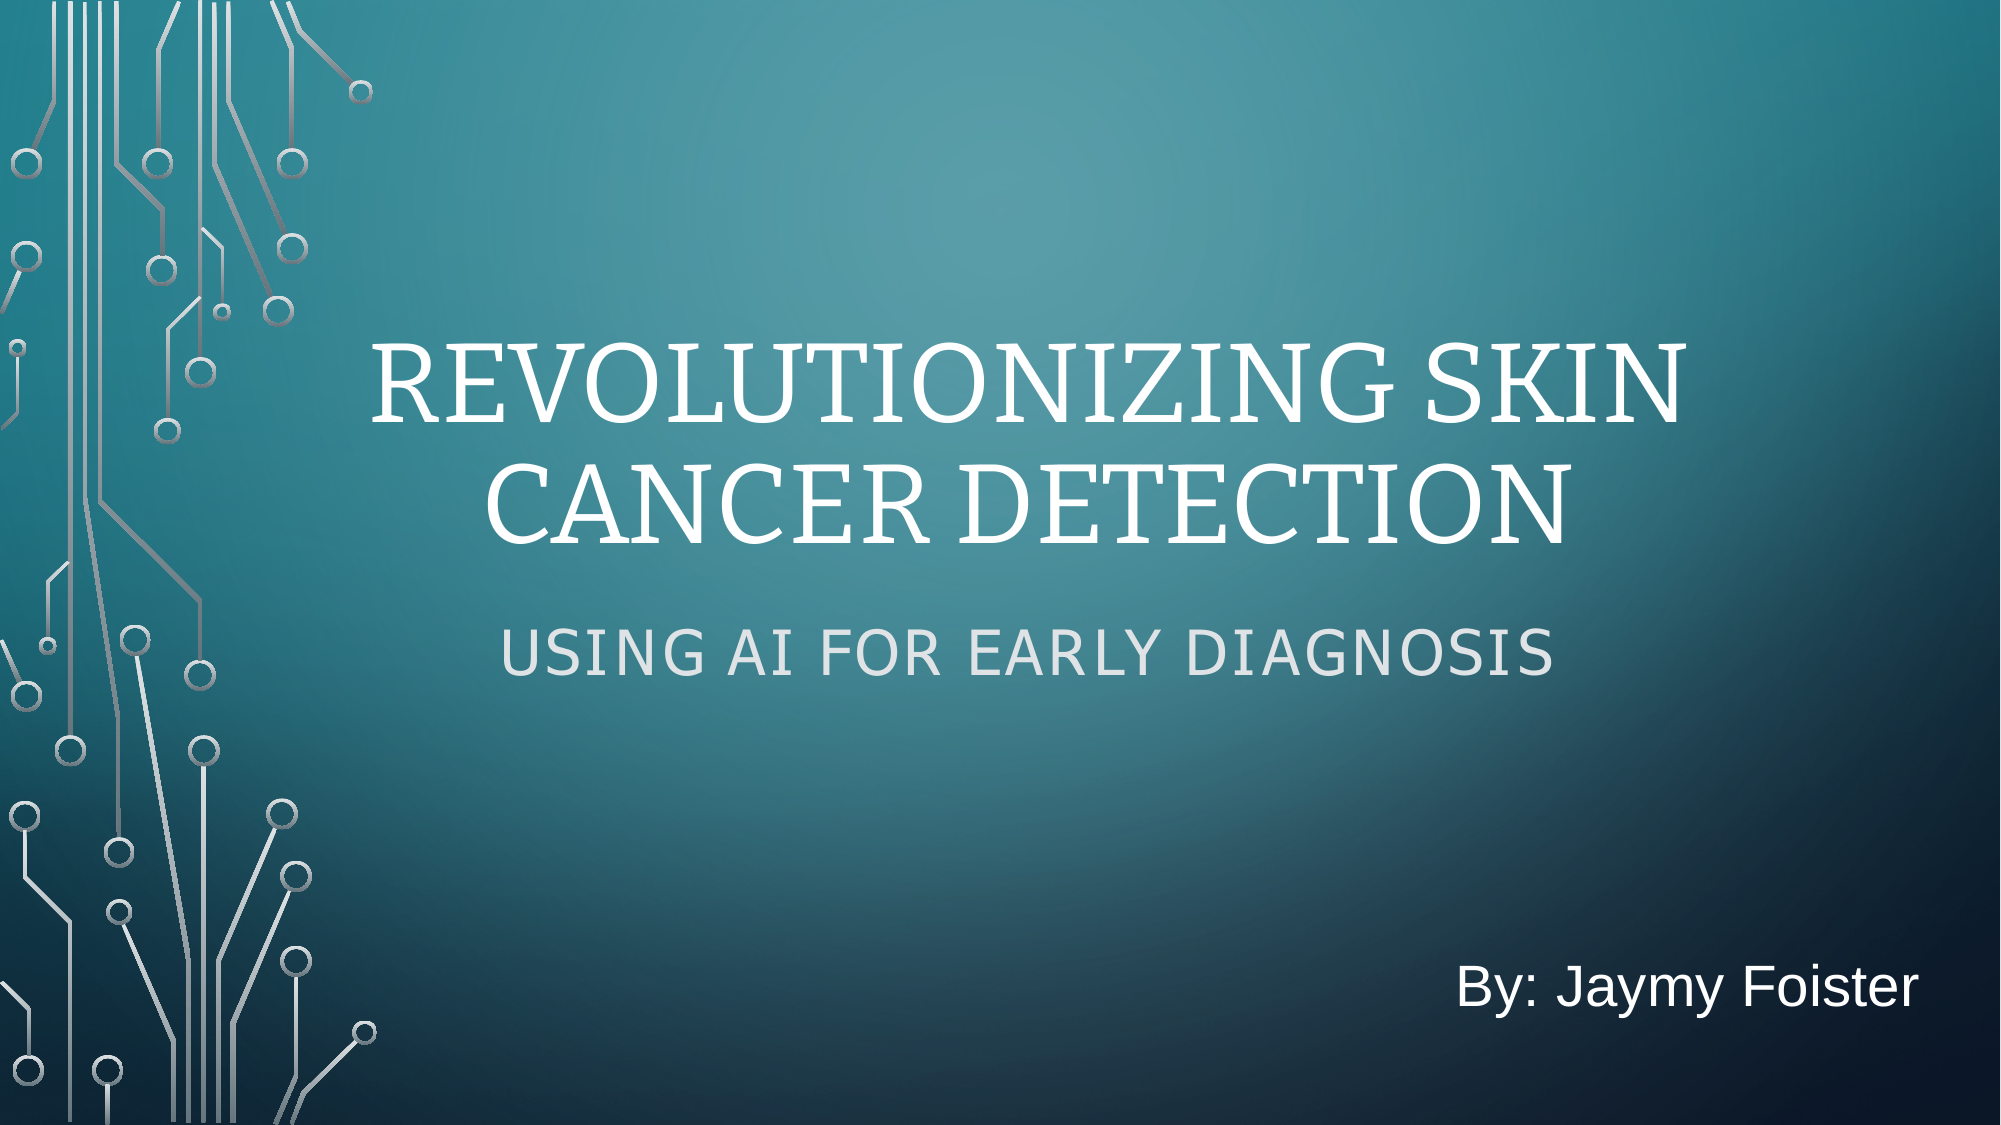

# Revolutionizing skin cancer detection
Using AI for early diagnosis
By: Jaymy Foister